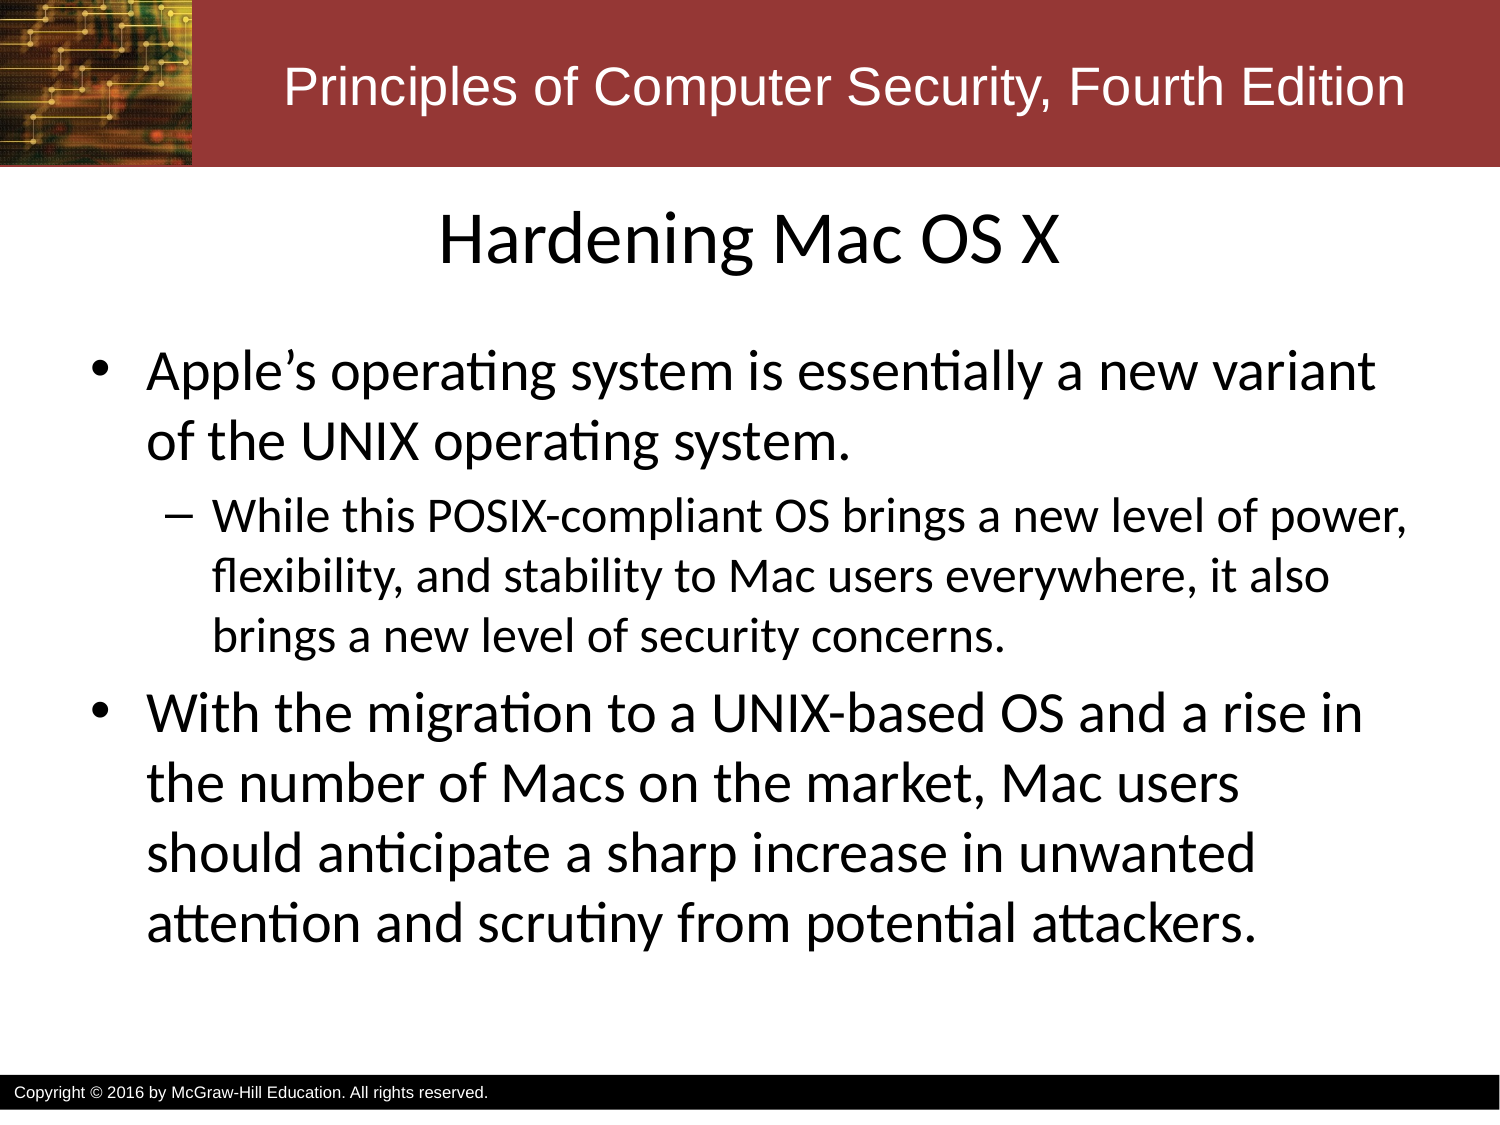

# Hardening Mac OS X
Apple’s operating system is essentially a new variant of the UNIX operating system.
While this POSIX-compliant OS brings a new level of power, flexibility, and stability to Mac users everywhere, it also brings a new level of security concerns.
With the migration to a UNIX-based OS and a rise in the number of Macs on the market, Mac users should anticipate a sharp increase in unwanted attention and scrutiny from potential attackers.